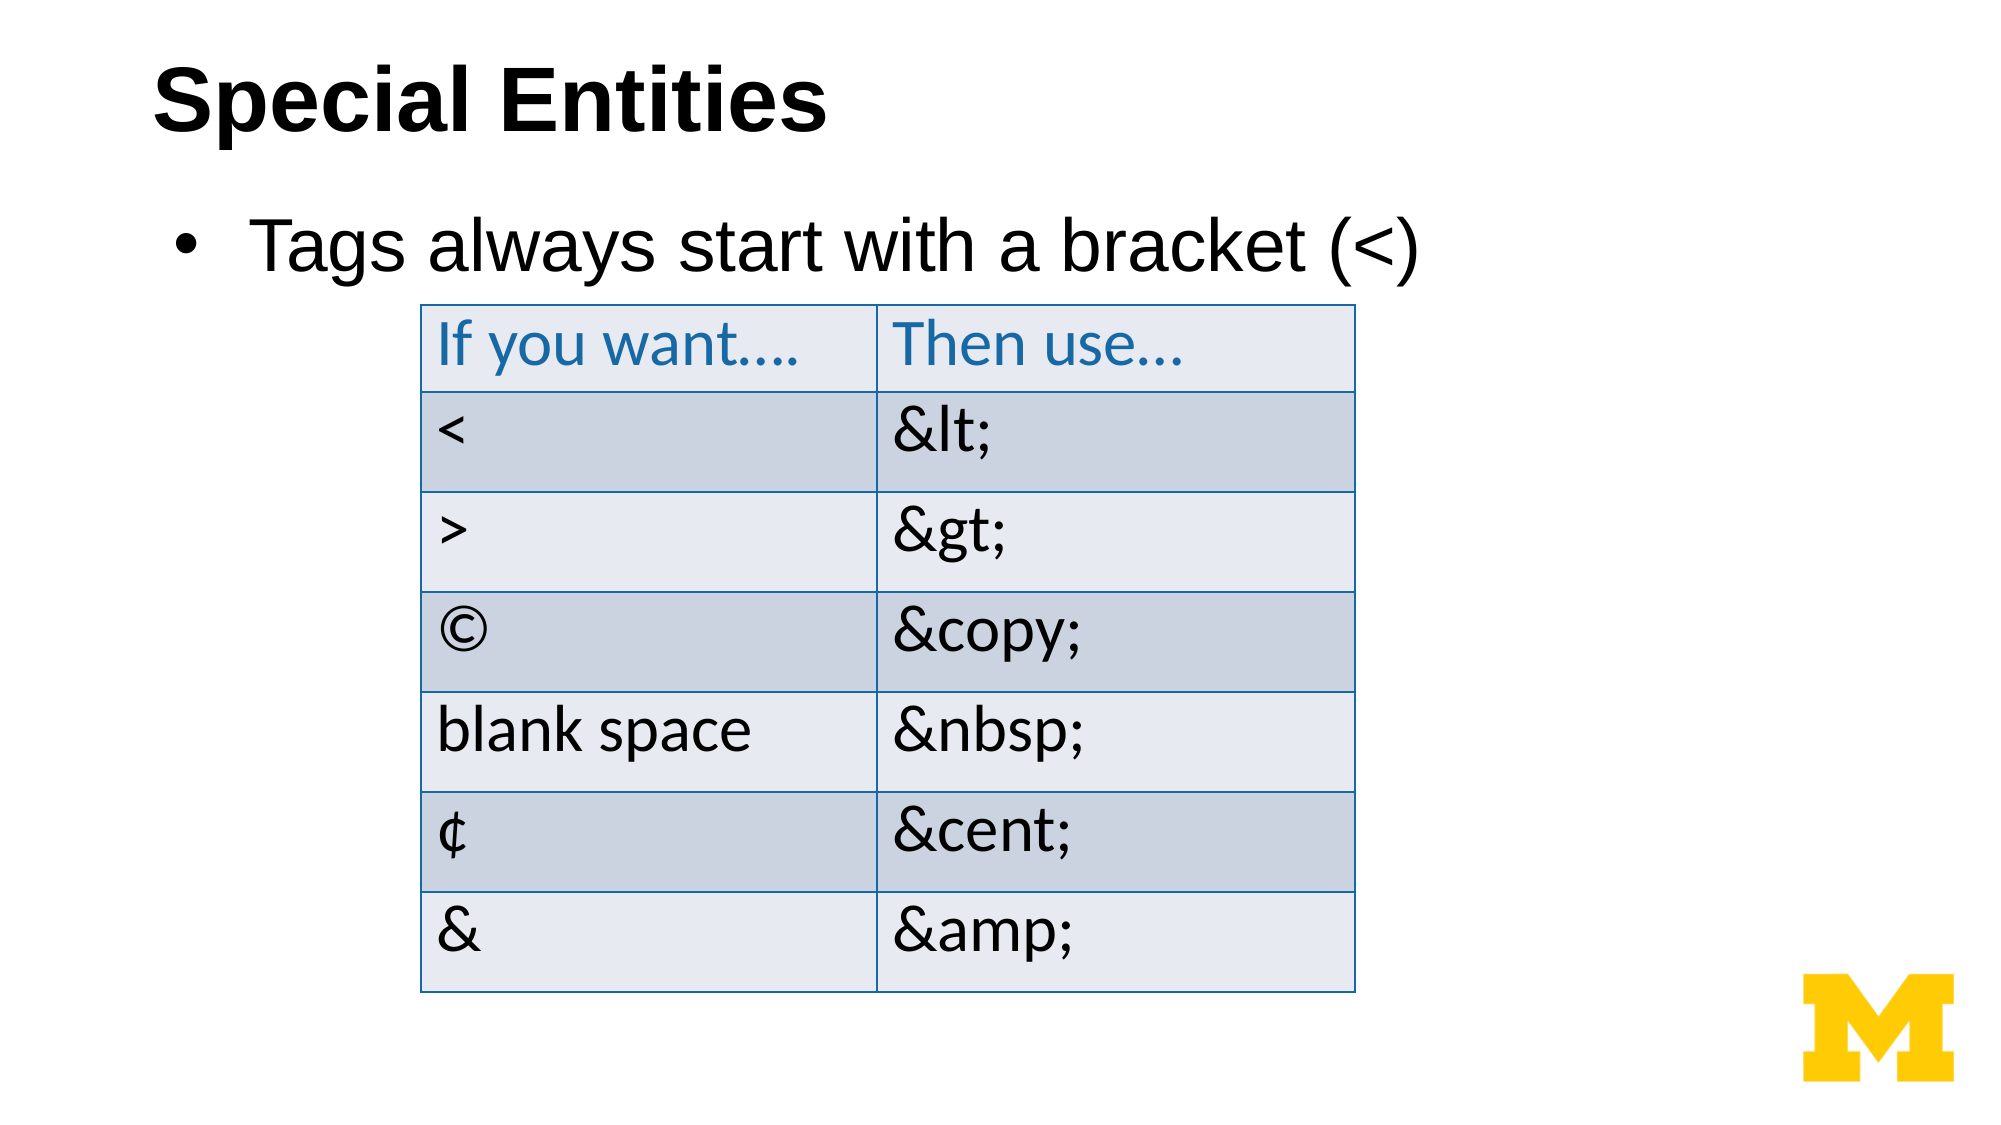

# Special Entities
Tags always start with a bracket (<)
| If you want…. | Then use… |
| --- | --- |
| < | &lt; |
| > | &gt; |
| © | &copy; |
| blank space | &nbsp; |
| ¢ | &cent; |
| & | &amp; |